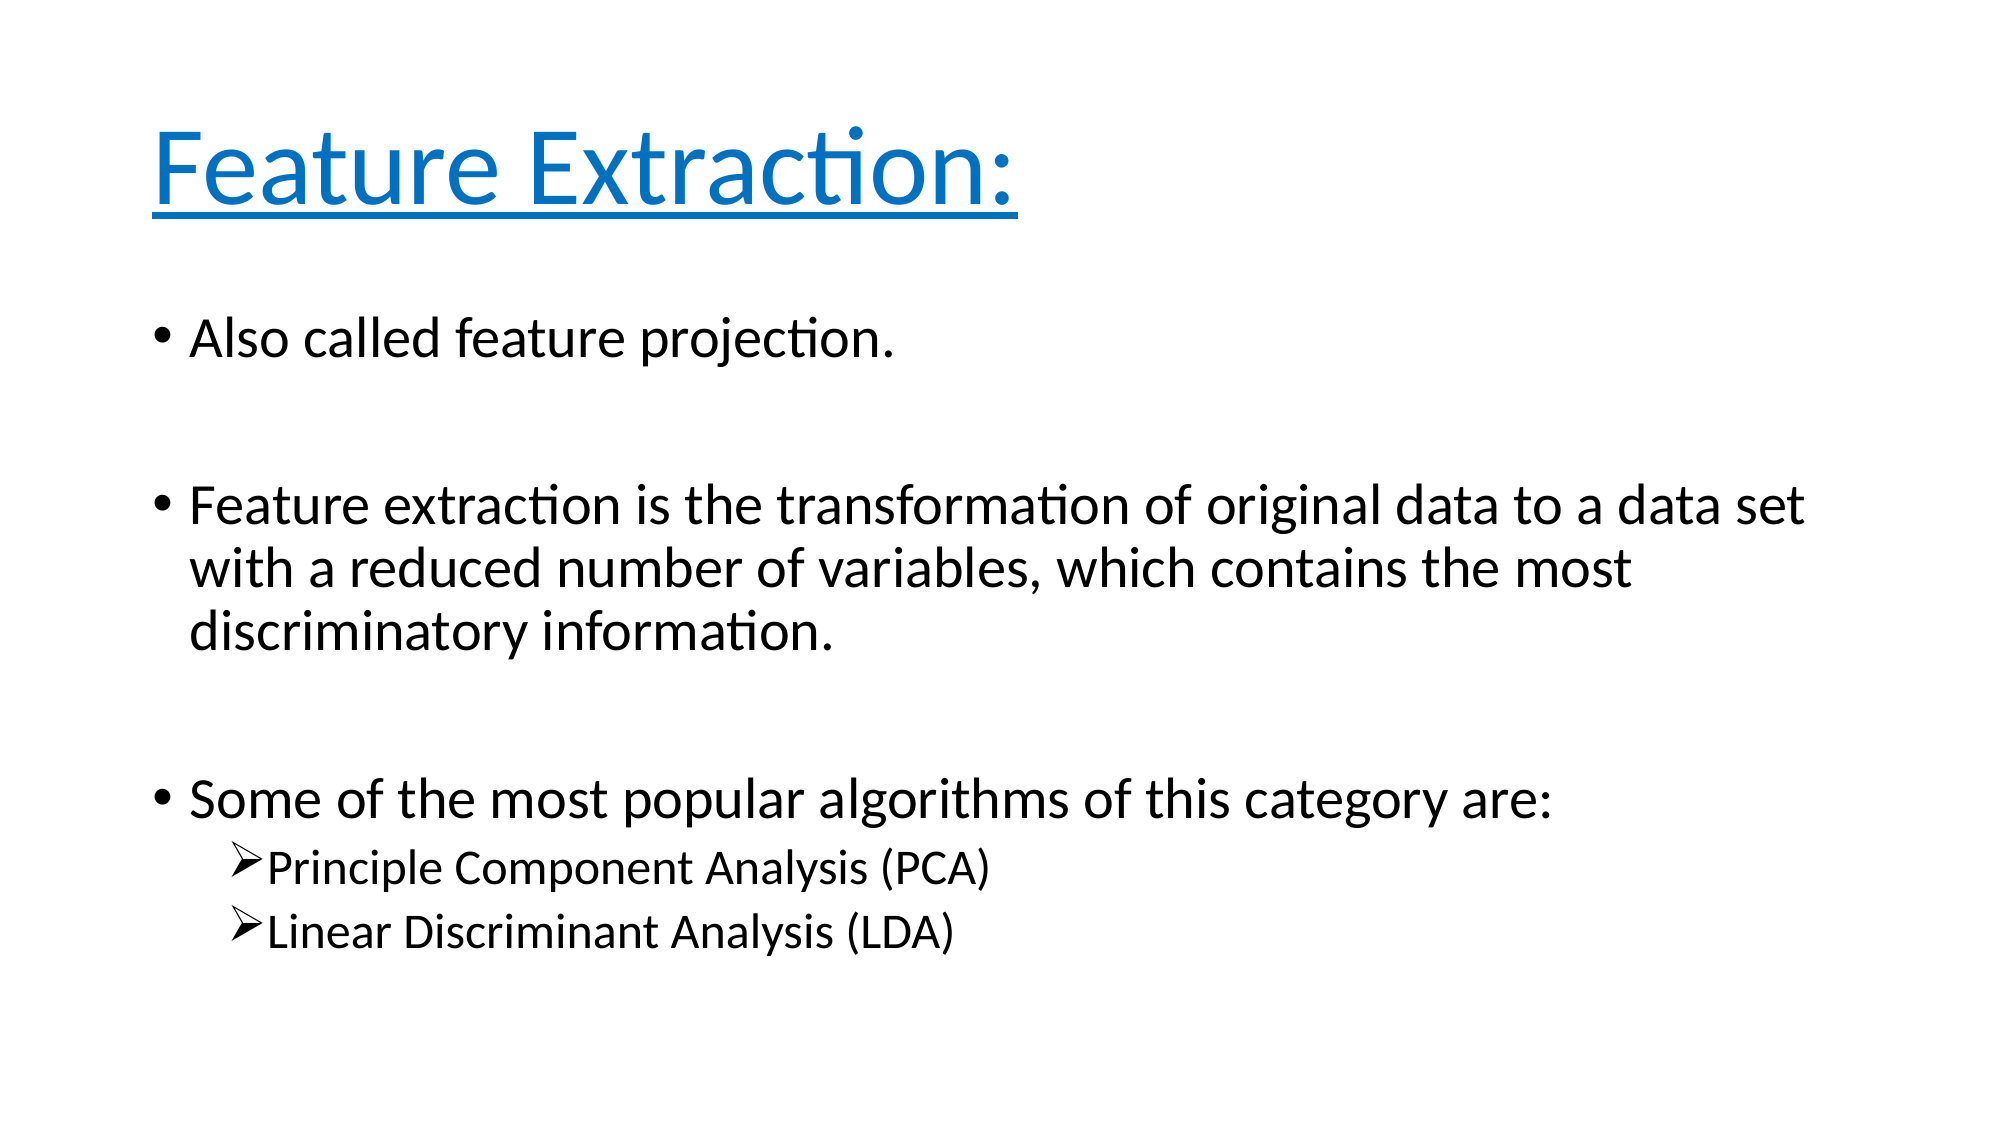

# Feature Extraction:
Also called feature projection.

Feature extraction is the transformation of original data to a data set with a reduced number of variables, which contains the most discriminatory information.

Some of the most popular algorithms of this category are:
Principle Component Analysis (PCA)
Linear Discriminant Analysis (LDA)